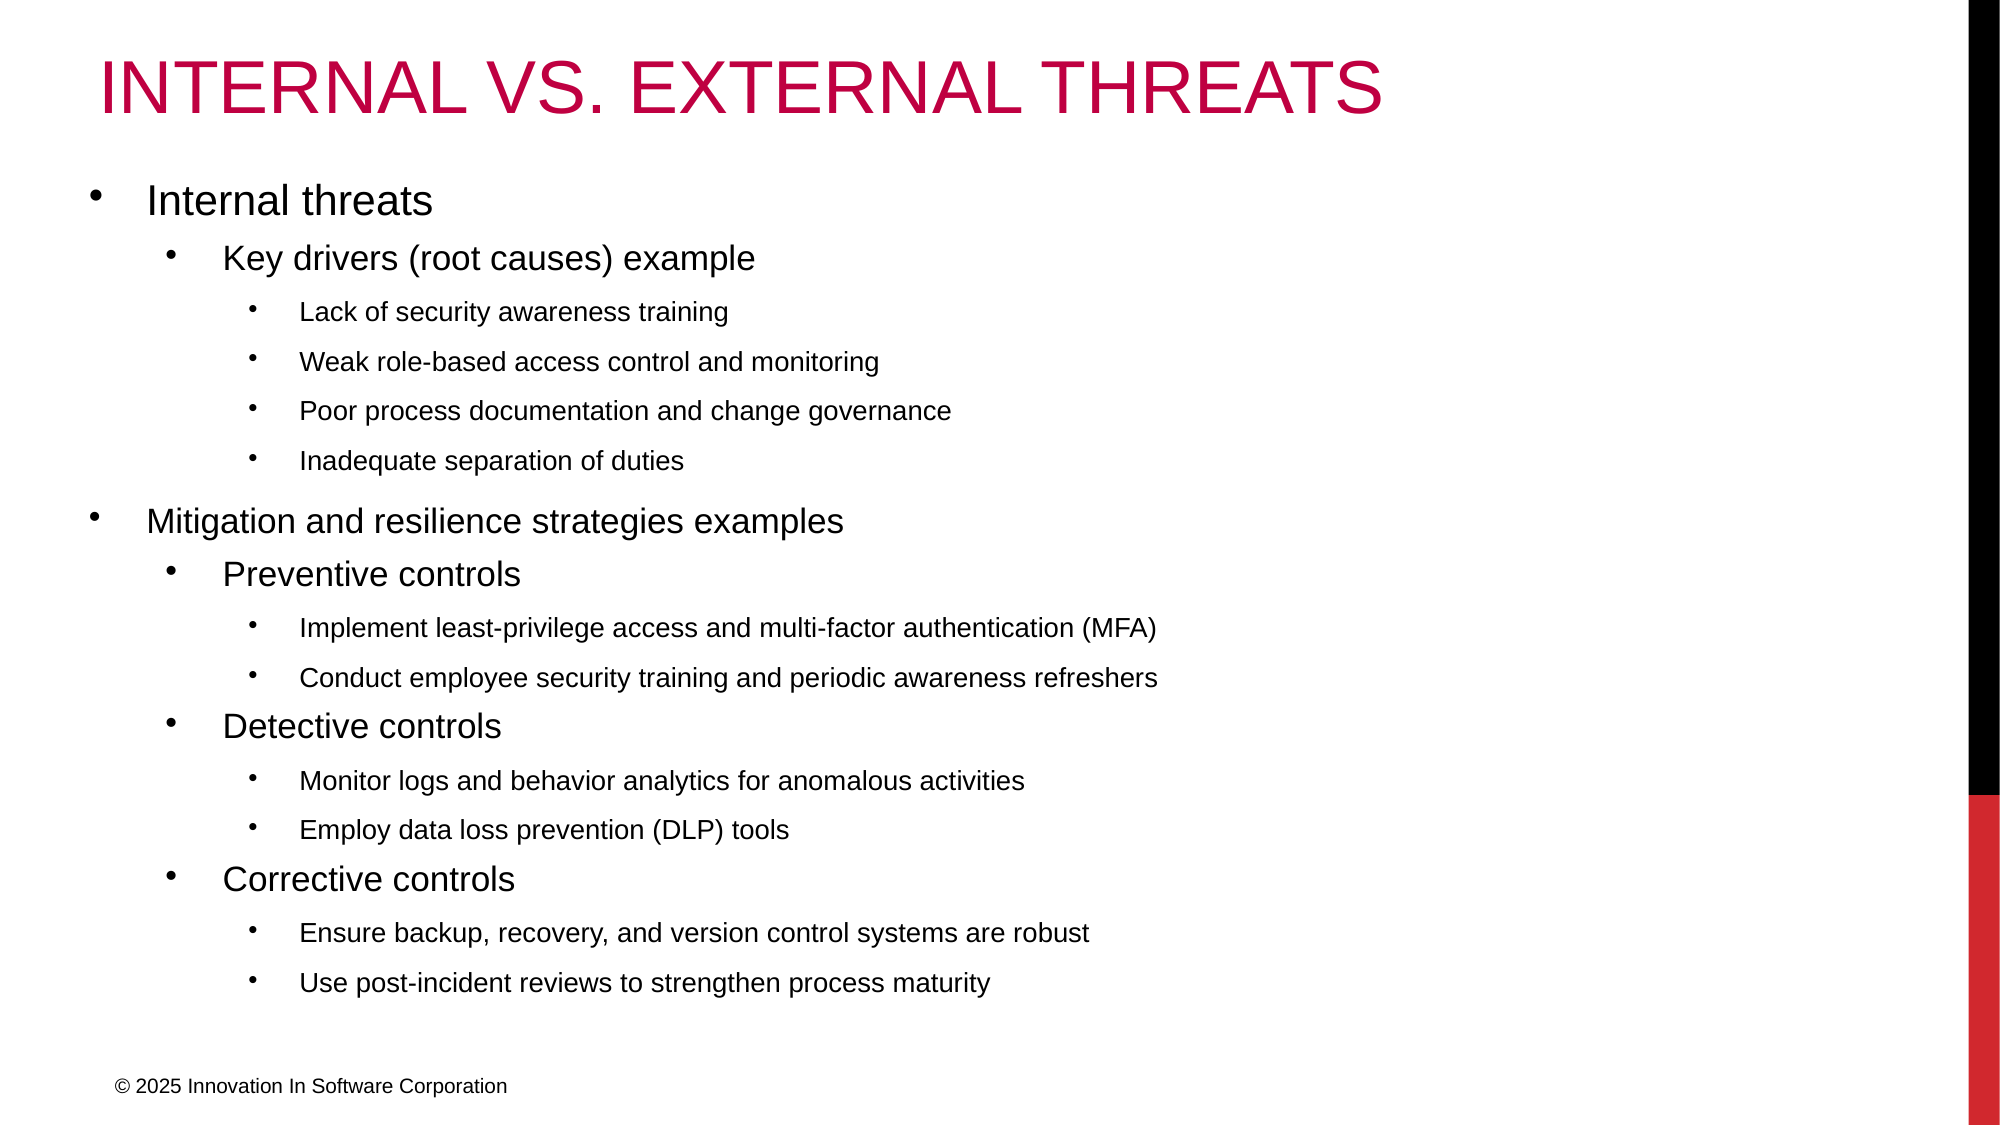

# Internal vs. External Threats
Internal threats
Key drivers (root causes) example
Lack of security awareness training
Weak role-based access control and monitoring
Poor process documentation and change governance
Inadequate separation of duties
Mitigation and resilience strategies examples
Preventive controls
Implement least-privilege access and multi-factor authentication (MFA)
Conduct employee security training and periodic awareness refreshers
Detective controls
Monitor logs and behavior analytics for anomalous activities
Employ data loss prevention (DLP) tools
Corrective controls
Ensure backup, recovery, and version control systems are robust
Use post-incident reviews to strengthen process maturity

© 2025 Innovation In Software Corporation